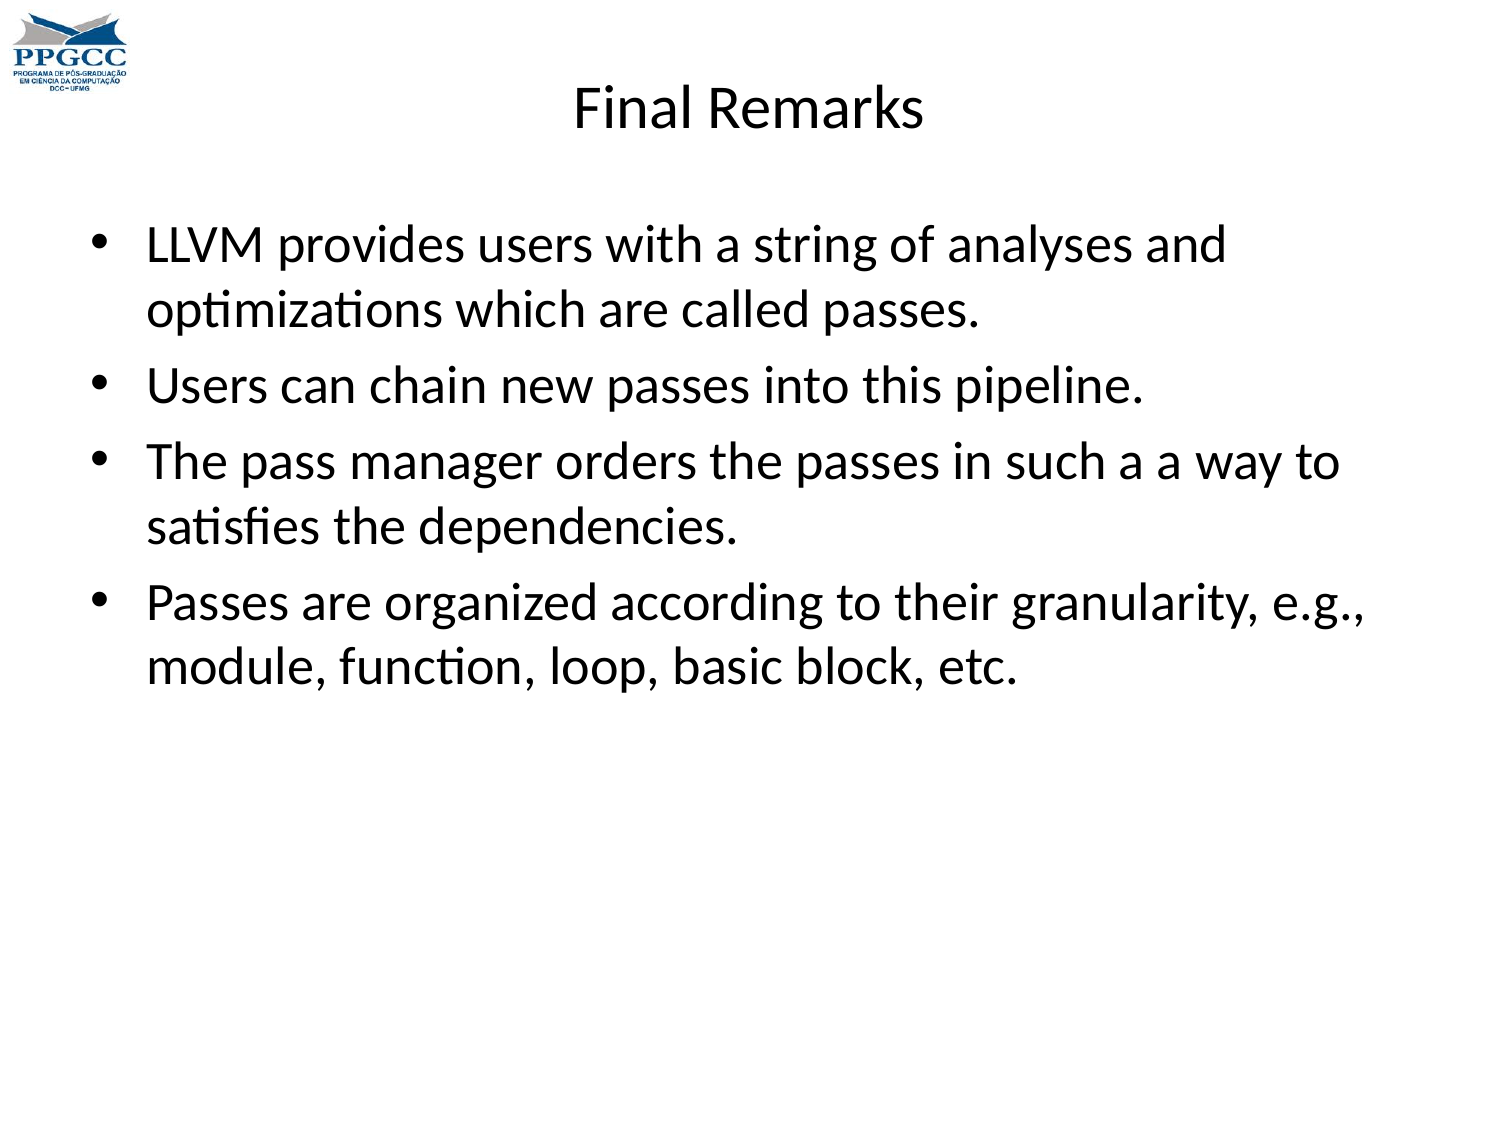

# Final Remarks
LLVM provides users with a string of analyses and optimizations which are called passes.
Users can chain new passes into this pipeline.
The pass manager orders the passes in such a a way to satisfies the dependencies.
Passes are organized according to their granularity, e.g., module, function, loop, basic block, etc.